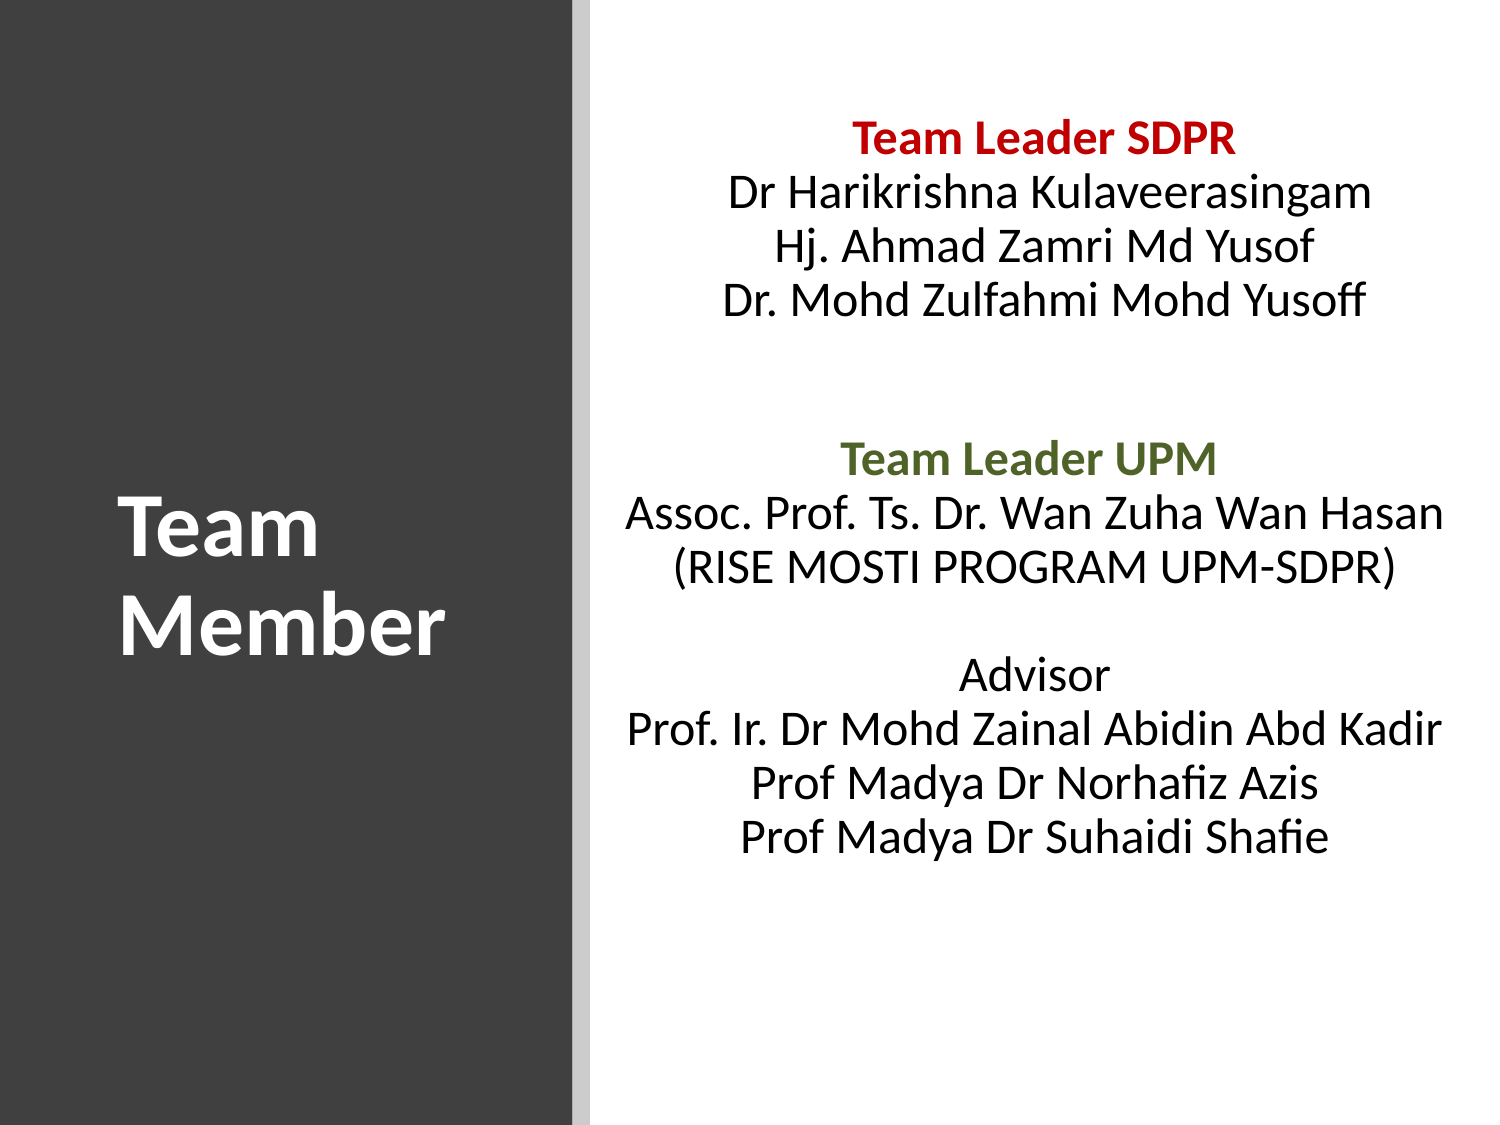

Team Leader SDPR
 Dr Harikrishna Kulaveerasingam
Hj. Ahmad Zamri Md Yusof
Dr. Mohd Zulfahmi Mohd Yusoff

Team Member
Team Leader UPM
Assoc. Prof. Ts. Dr. Wan Zuha Wan Hasan
(RISE MOSTI PROGRAM UPM-SDPR)

Advisor
Prof. Ir. Dr Mohd Zainal Abidin Abd Kadir
Prof Madya Dr Norhafiz Azis
Prof Madya Dr Suhaidi Shafie